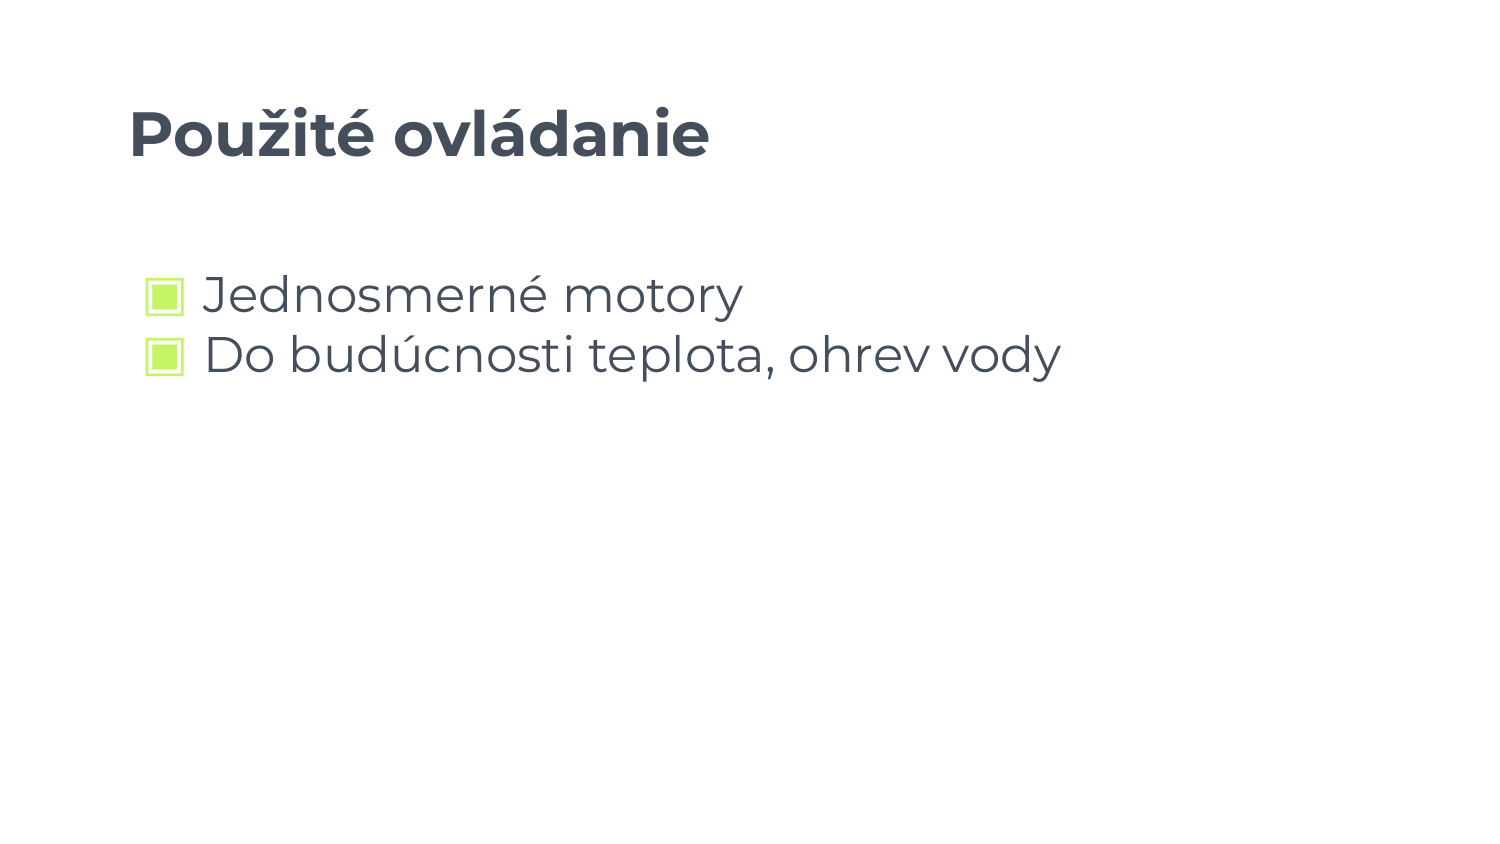

# Použité ovládanie
Jednosmerné motory
Do budúcnosti teplota, ohrev vody